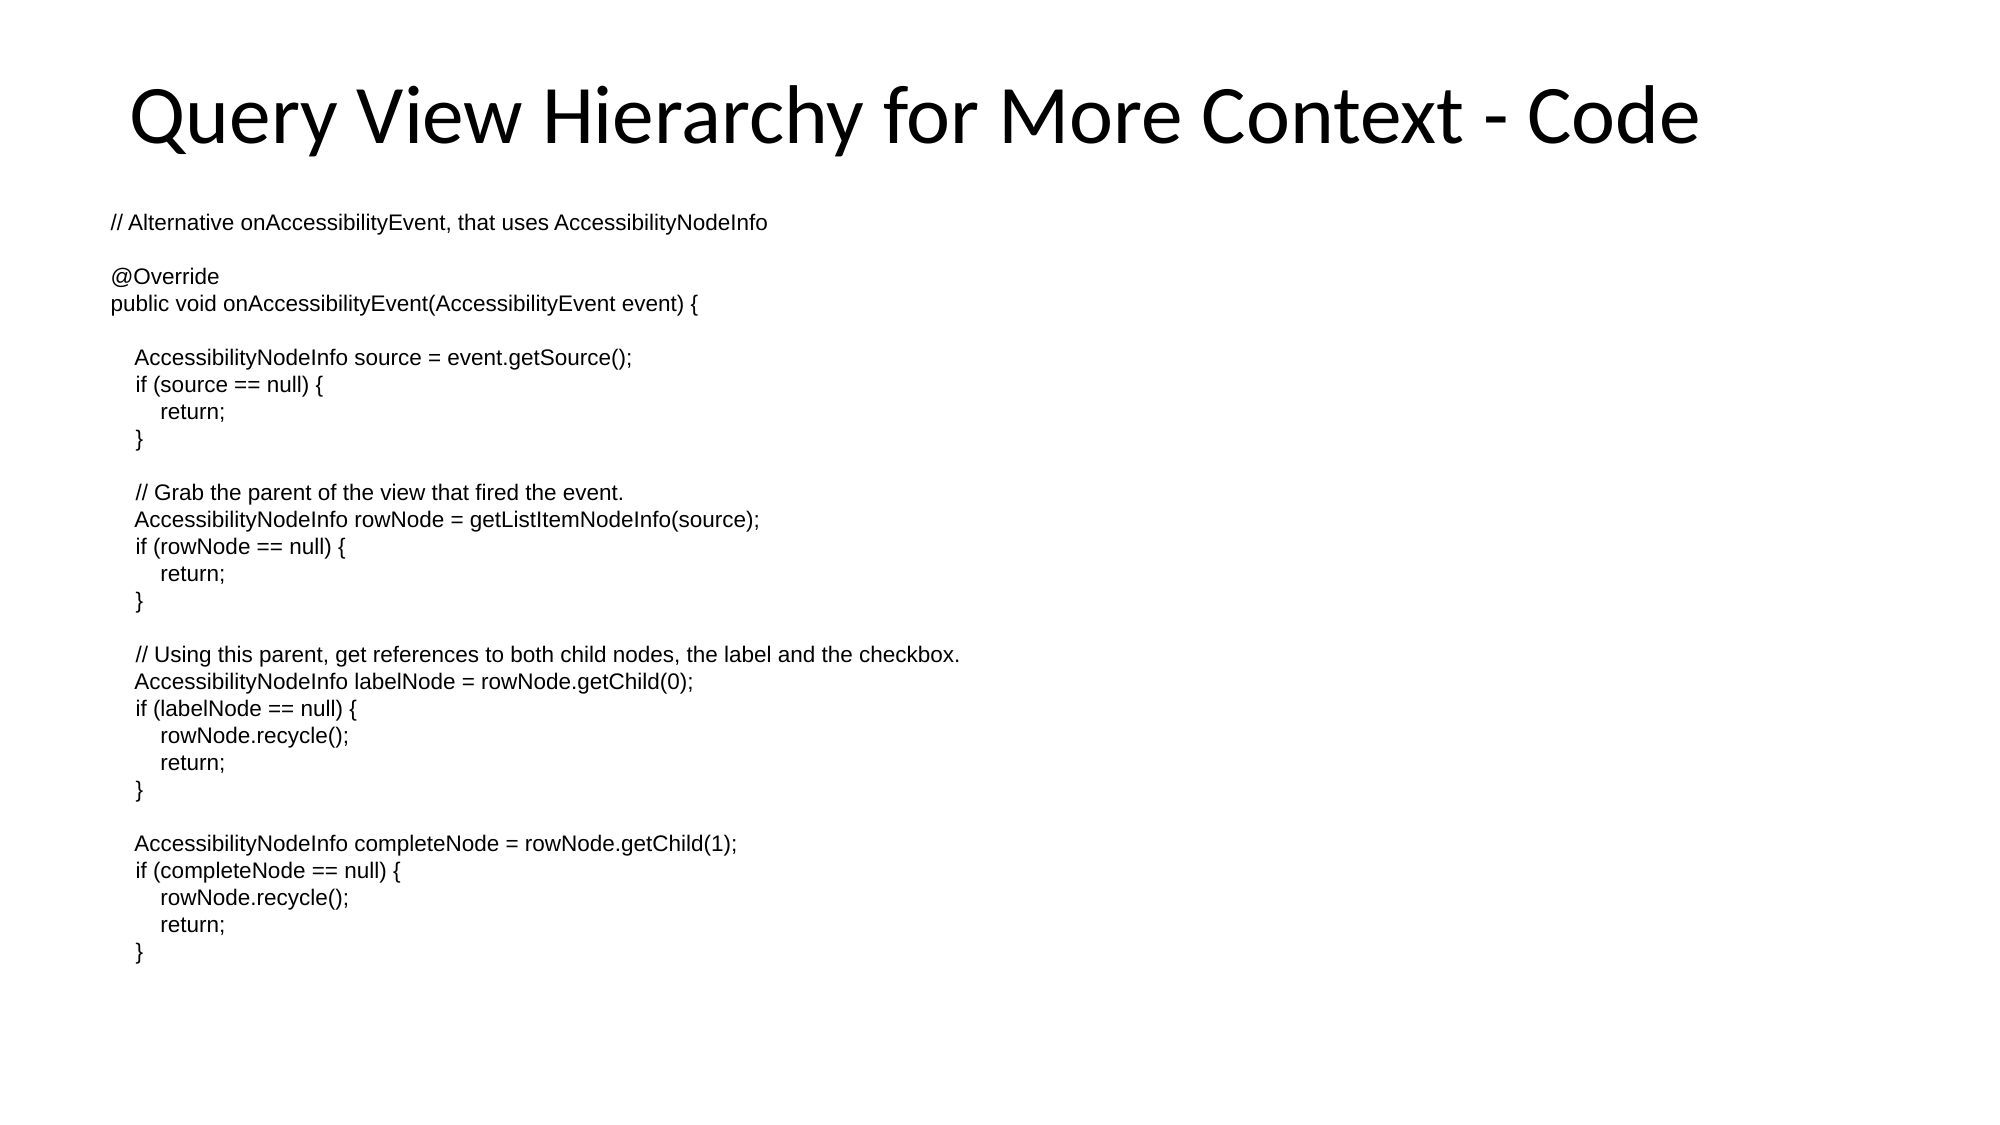

# Query View Hierarchy for More Context - Code
// Alternative onAccessibilityEvent, that uses AccessibilityNodeInfo
@Override
public void onAccessibilityEvent(AccessibilityEvent event) {
    AccessibilityNodeInfo source = event.getSource();
    if (source == null) {
        return;
    }
    // Grab the parent of the view that fired the event.
    AccessibilityNodeInfo rowNode = getListItemNodeInfo(source);
    if (rowNode == null) {
        return;
    }
    // Using this parent, get references to both child nodes, the label and the checkbox.
    AccessibilityNodeInfo labelNode = rowNode.getChild(0);
    if (labelNode == null) {
        rowNode.recycle();
        return;
    }
    AccessibilityNodeInfo completeNode = rowNode.getChild(1);
    if (completeNode == null) {
        rowNode.recycle();
        return;
    }